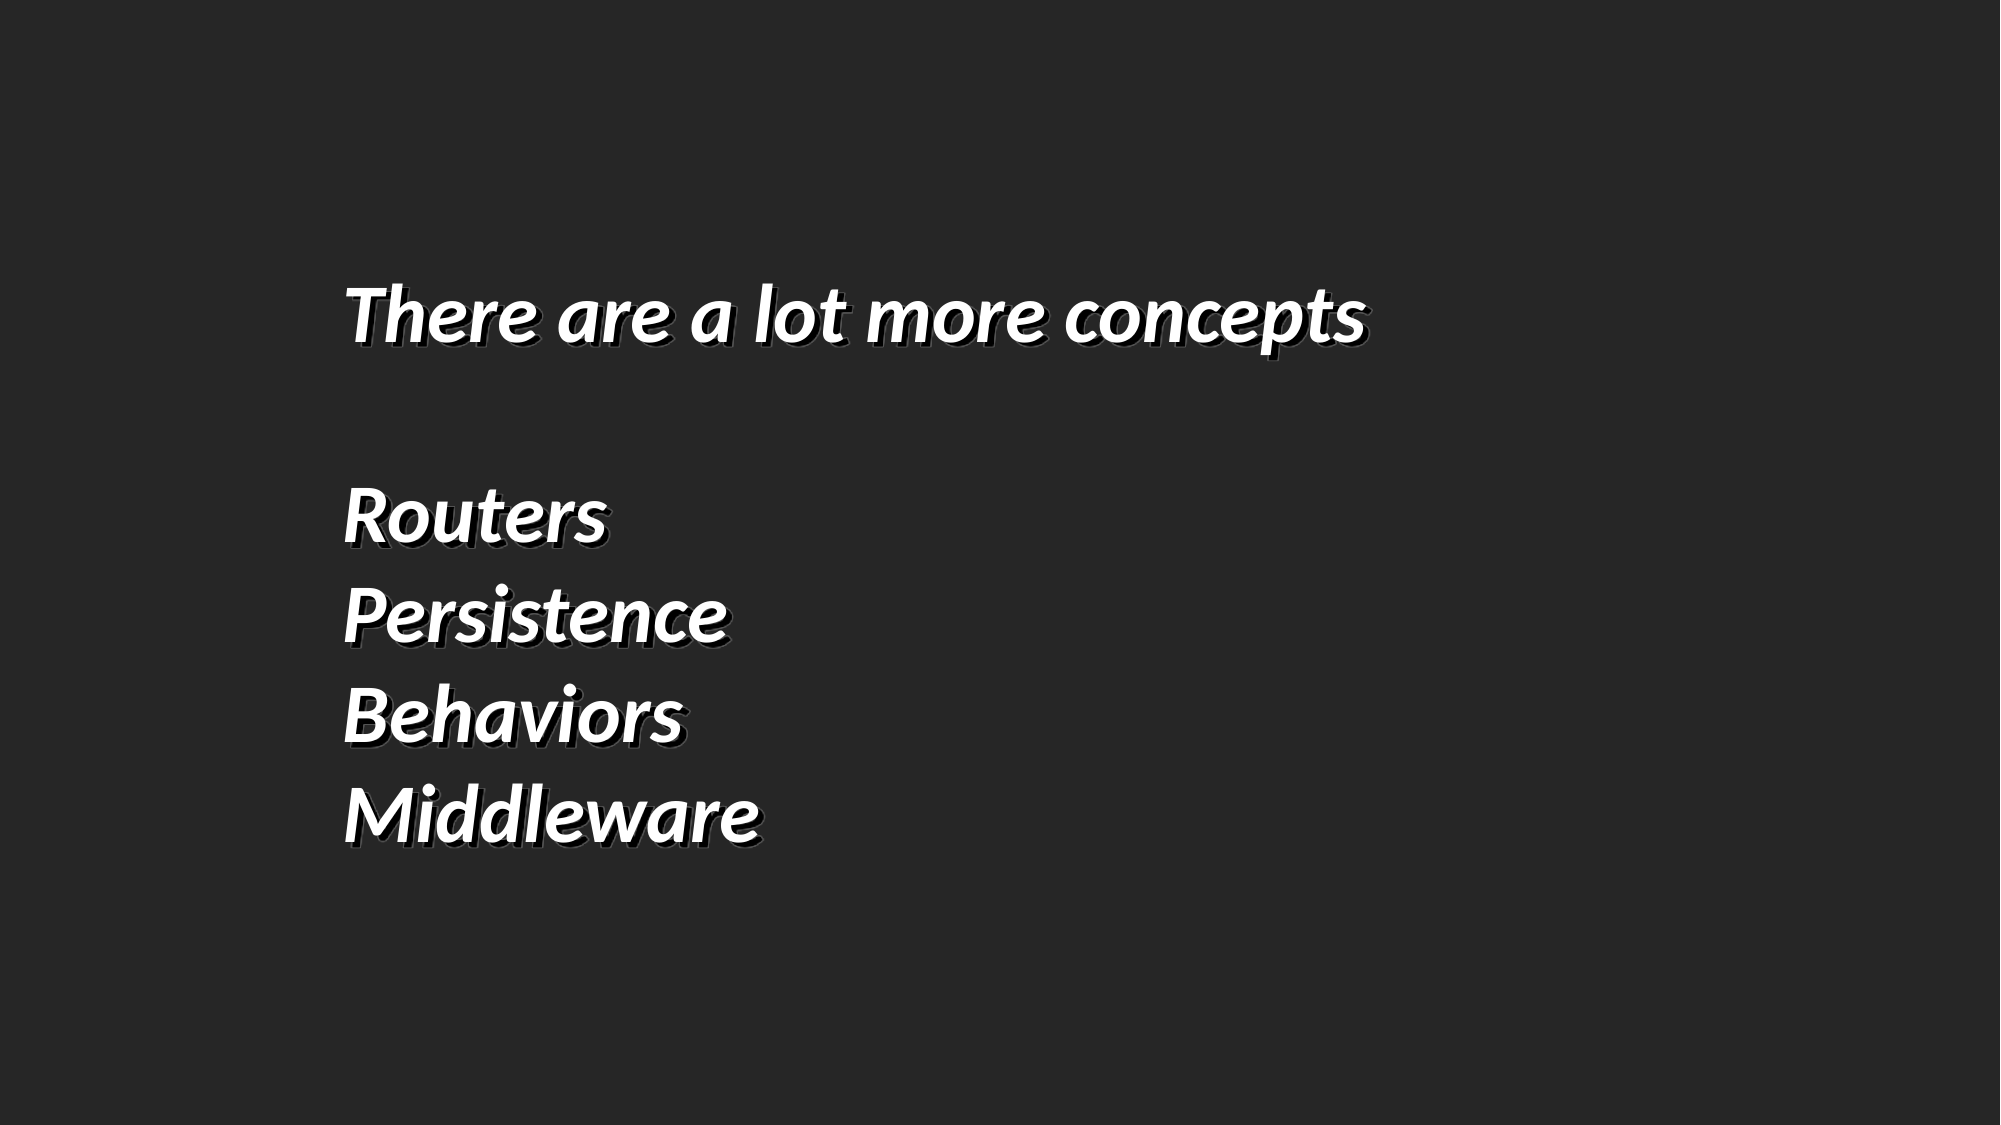

There are a lot more concepts

Routers
Persistence
Behaviors
Middleware